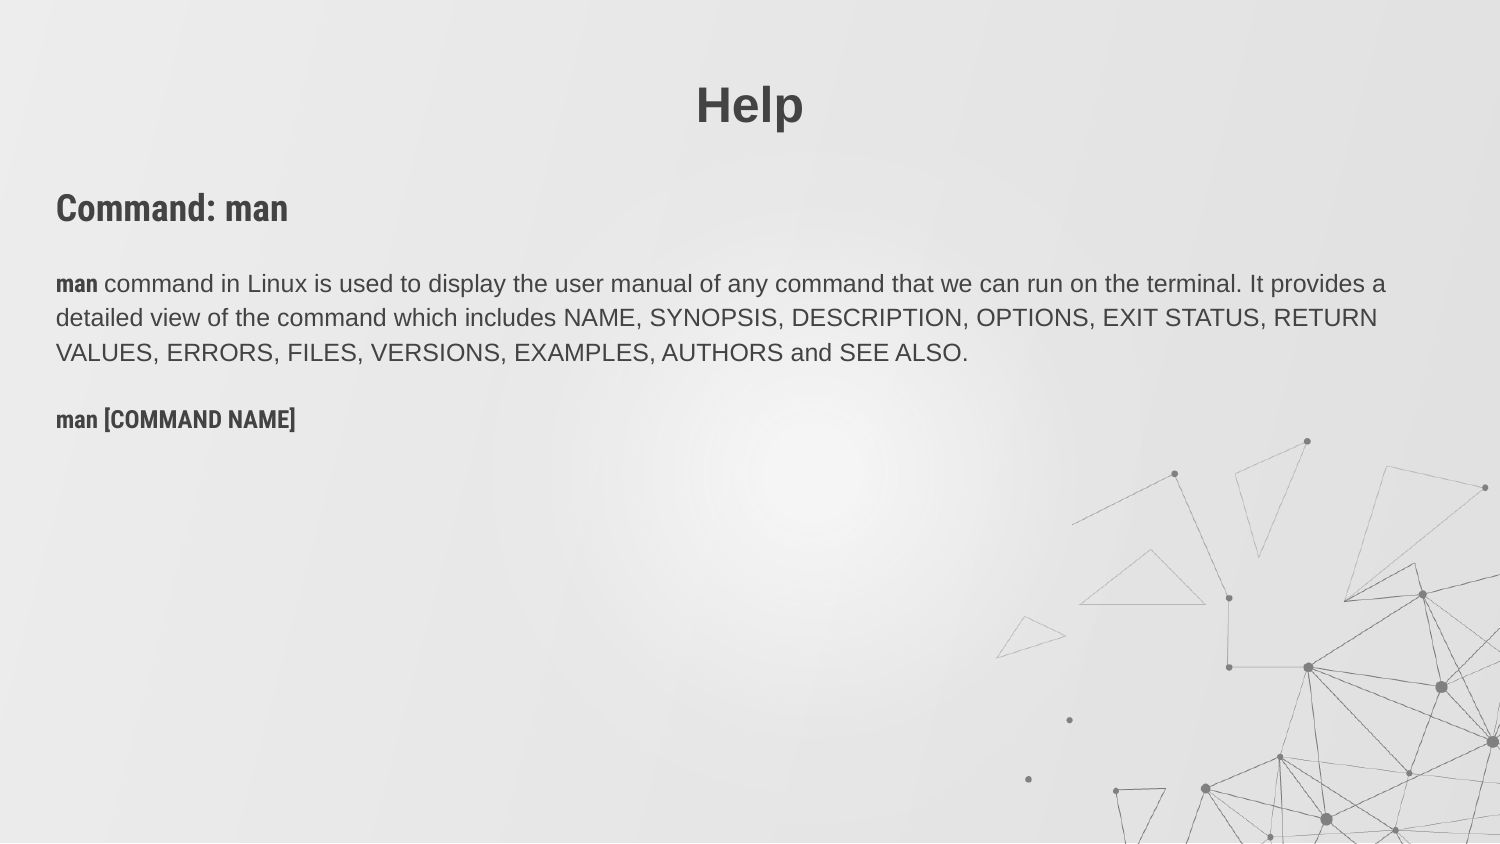

# Help
Command: man
man command in Linux is used to display the user manual of any command that we can run on the terminal. It provides a detailed view of the command which includes NAME, SYNOPSIS, DESCRIPTION, OPTIONS, EXIT STATUS, RETURN VALUES, ERRORS, FILES, VERSIONS, EXAMPLES, AUTHORS and SEE ALSO.
man [COMMAND NAME]